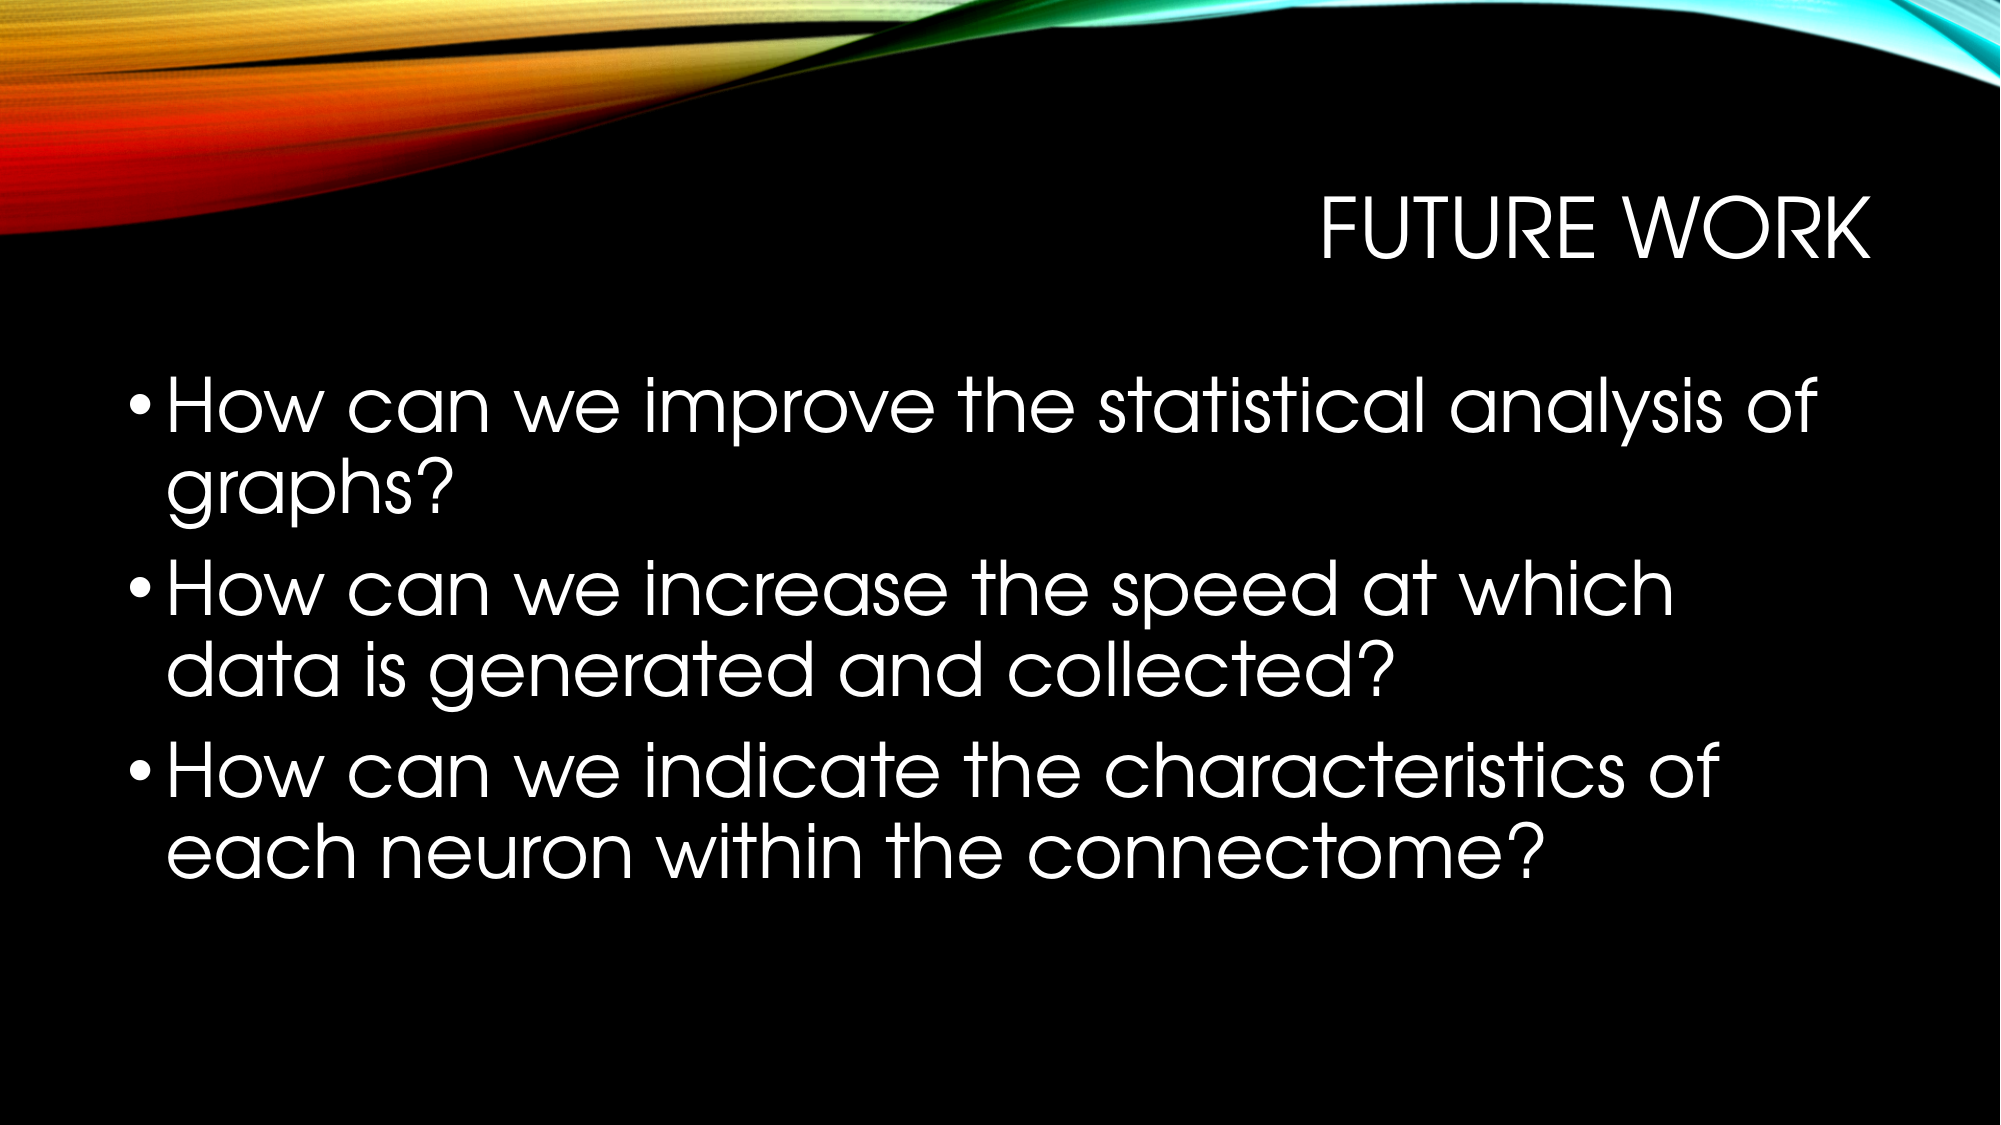

# Future Work
How can we improve the statistical analysis of graphs?
How can we increase the speed at which data is generated and collected?
How can we indicate the characteristics of each neuron within the connectome?